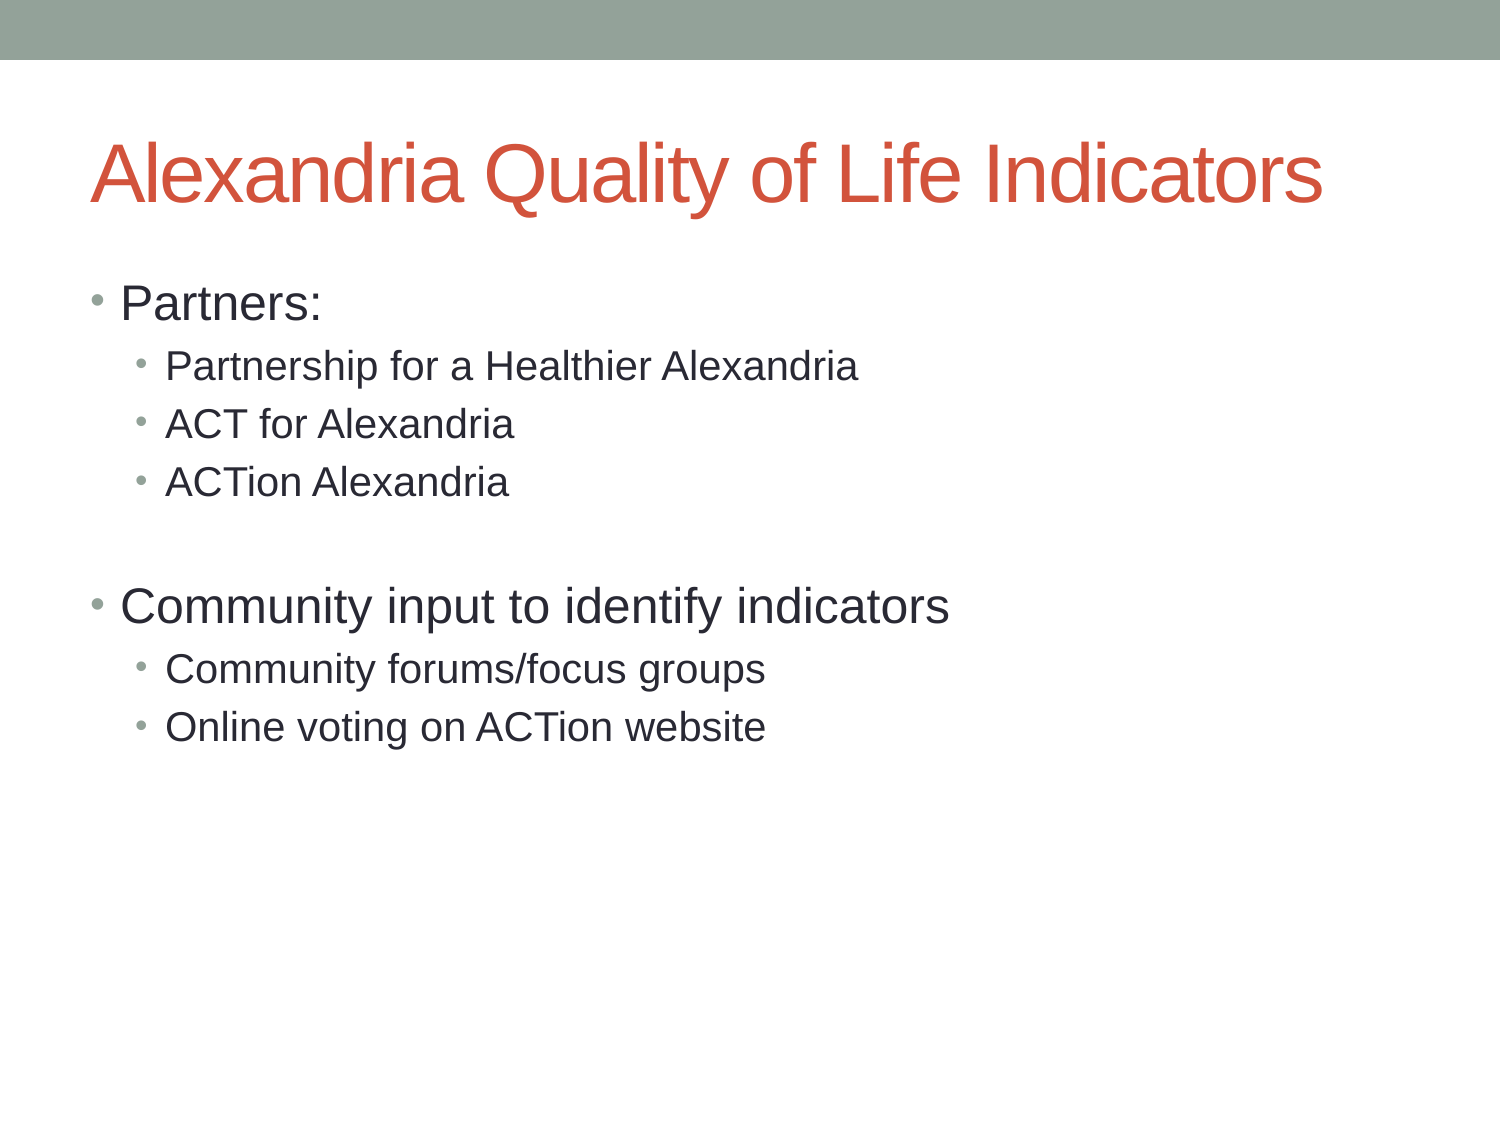

# Alexandria Quality of Life Indicators
Partners:
Partnership for a Healthier Alexandria
ACT for Alexandria
ACTion Alexandria

Community input to identify indicators
Community forums/focus groups
Online voting on ACTion website